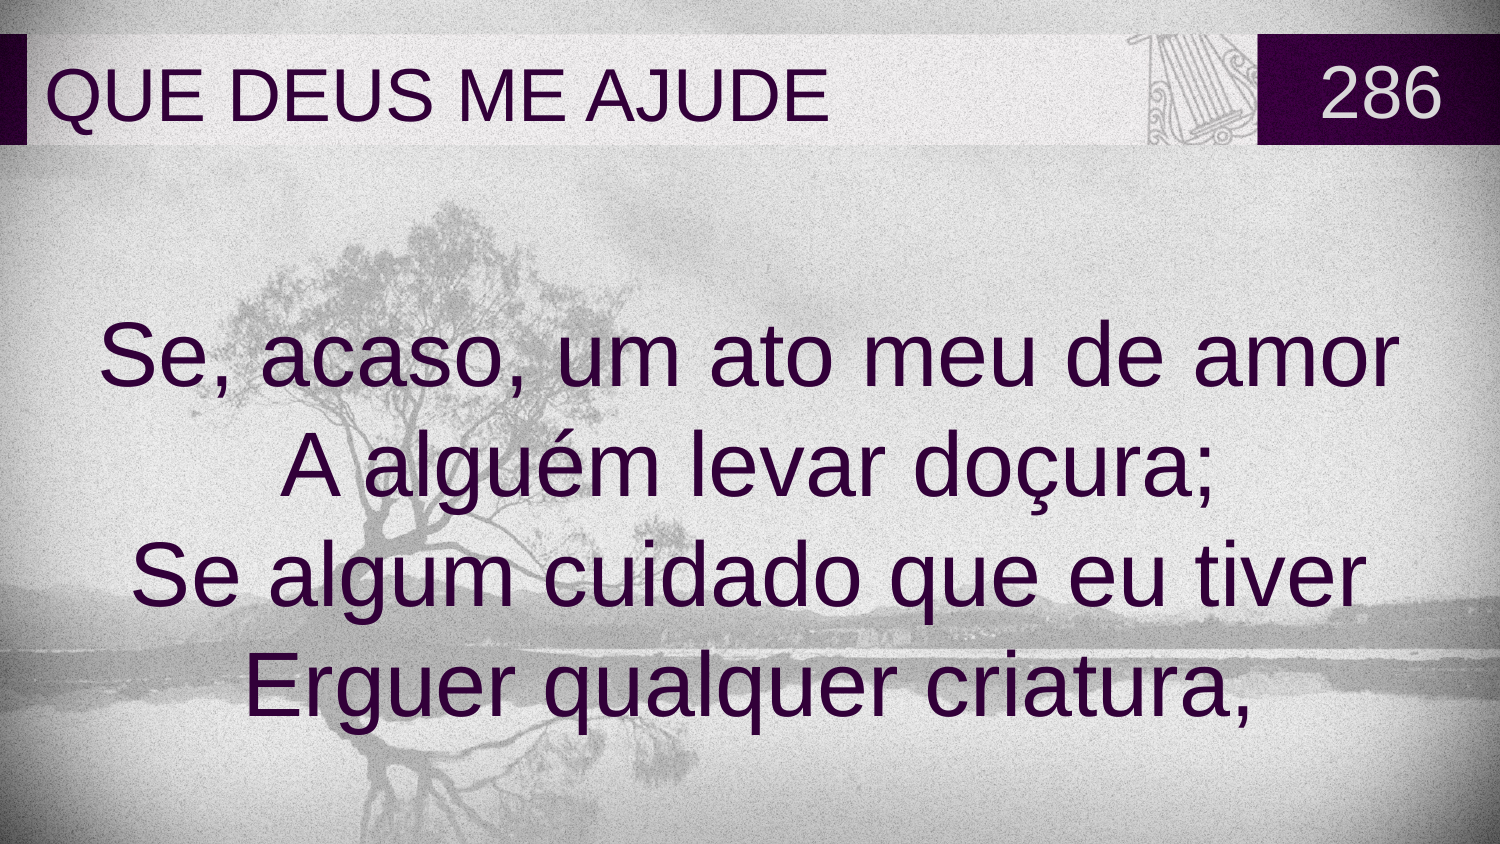

# QUE DEUS ME AJUDE
286
Se, acaso, um ato meu de amor
A alguém levar doçura;
Se algum cuidado que eu tiver
Erguer qualquer criatura,